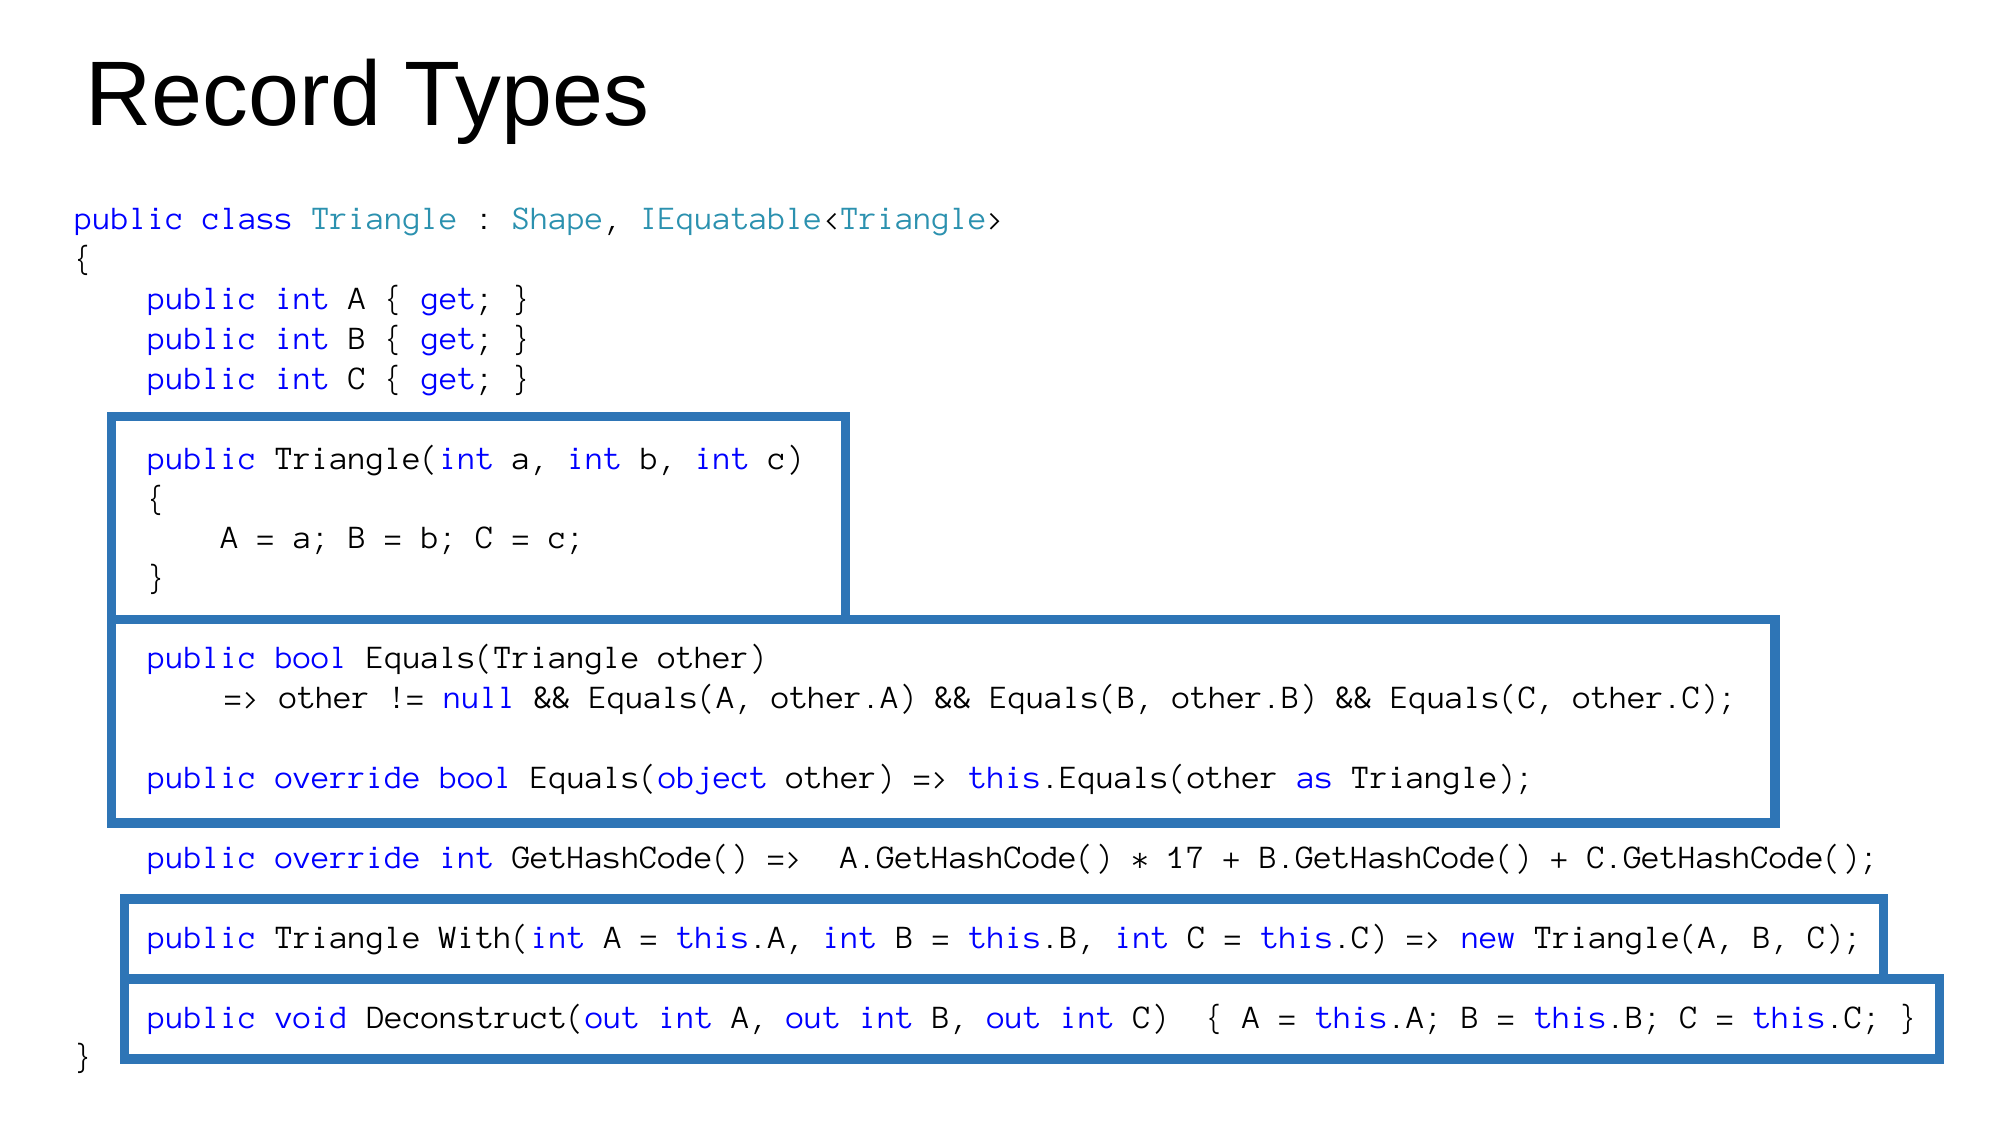

Record Types
public class Triangle : Shape, IEquatable<Triangle>
{
    public int A { get; }
    public int B { get; }
    public int C { get; }

    public Triangle(int a, int b, int c)
    {
        A = a; B = b; C = c;
    }

    public bool Equals(Triangle other)
	=> other != null && Equals(A, other.A) && Equals(B, other.B) && Equals(C, other.C);

    public override bool Equals(object other) => this.Equals(other as Triangle);

    public override int GetHashCode() =>  A.GetHashCode() * 17 + B.GetHashCode() + C.GetHashCode();

    public Triangle With(int A = this.A, int B = this.B, int C = this.C) => new Triangle(A, B, C);

    public void Deconstruct(out int A, out int B, out int C)  { A = this.A; B = this.B; C = this.C; }
}